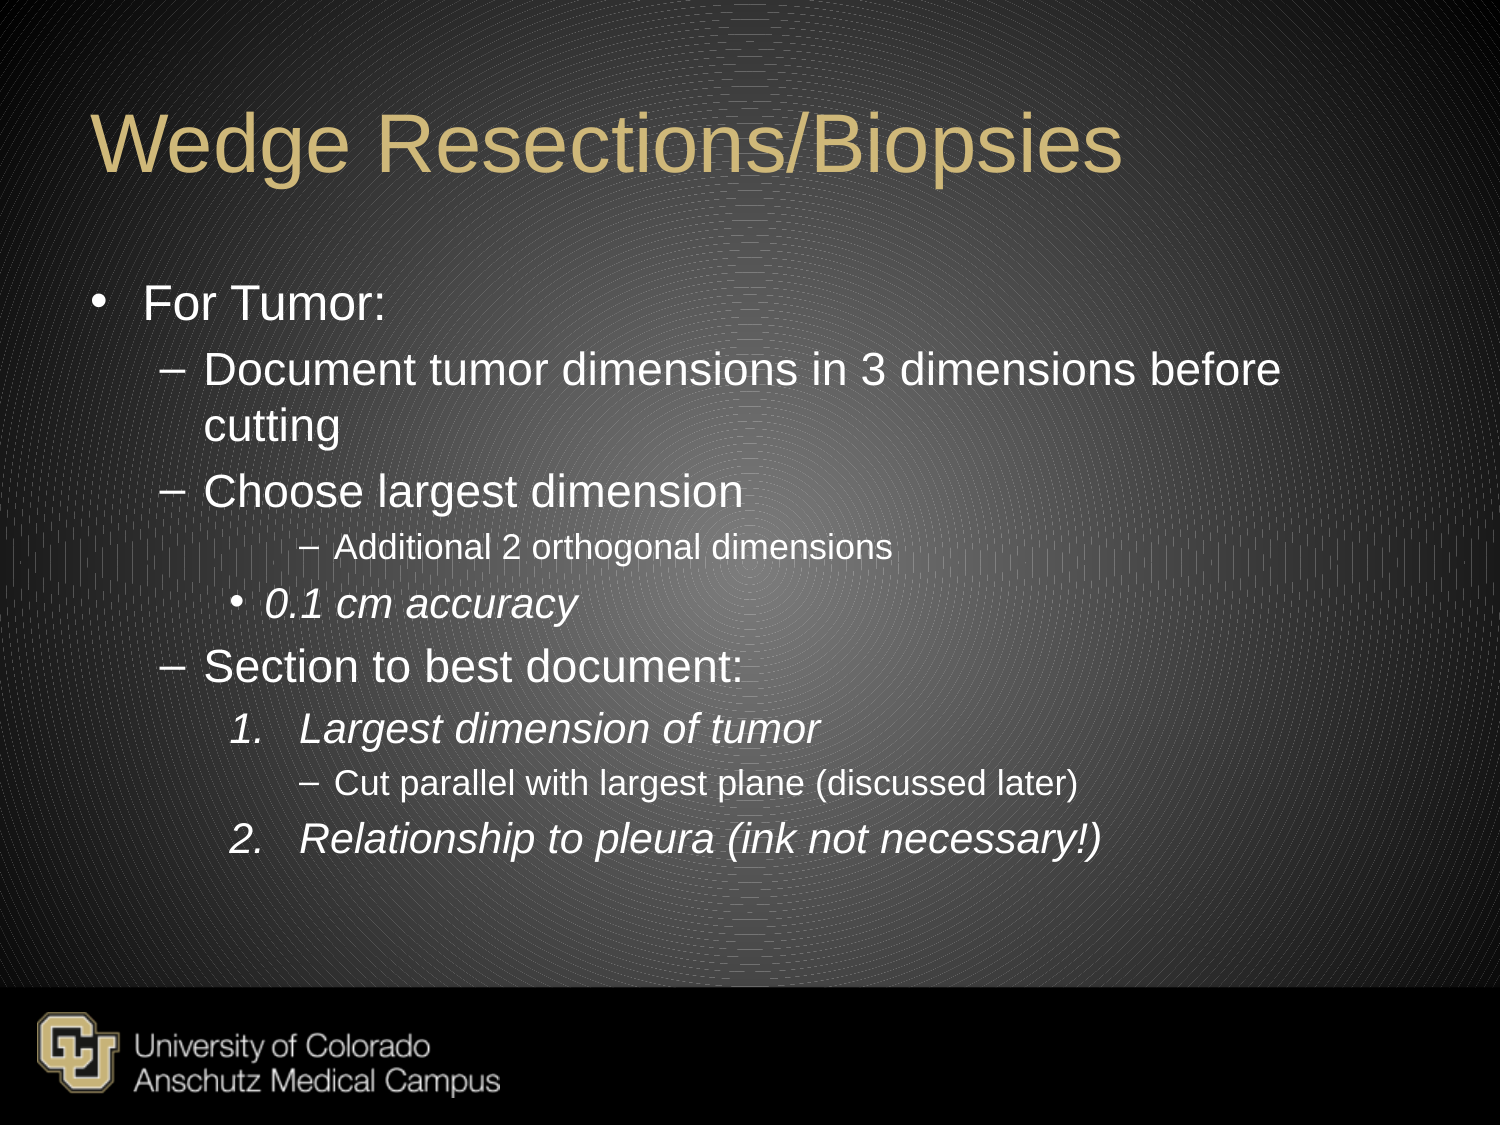

# Wedge Resections/Biopsies
For Tumor:
Document tumor dimensions in 3 dimensions before cutting
Choose largest dimension
Additional 2 orthogonal dimensions
0.1 cm accuracy
Section to best document:
Largest dimension of tumor
Cut parallel with largest plane (discussed later)
Relationship to pleura (ink not necessary!)